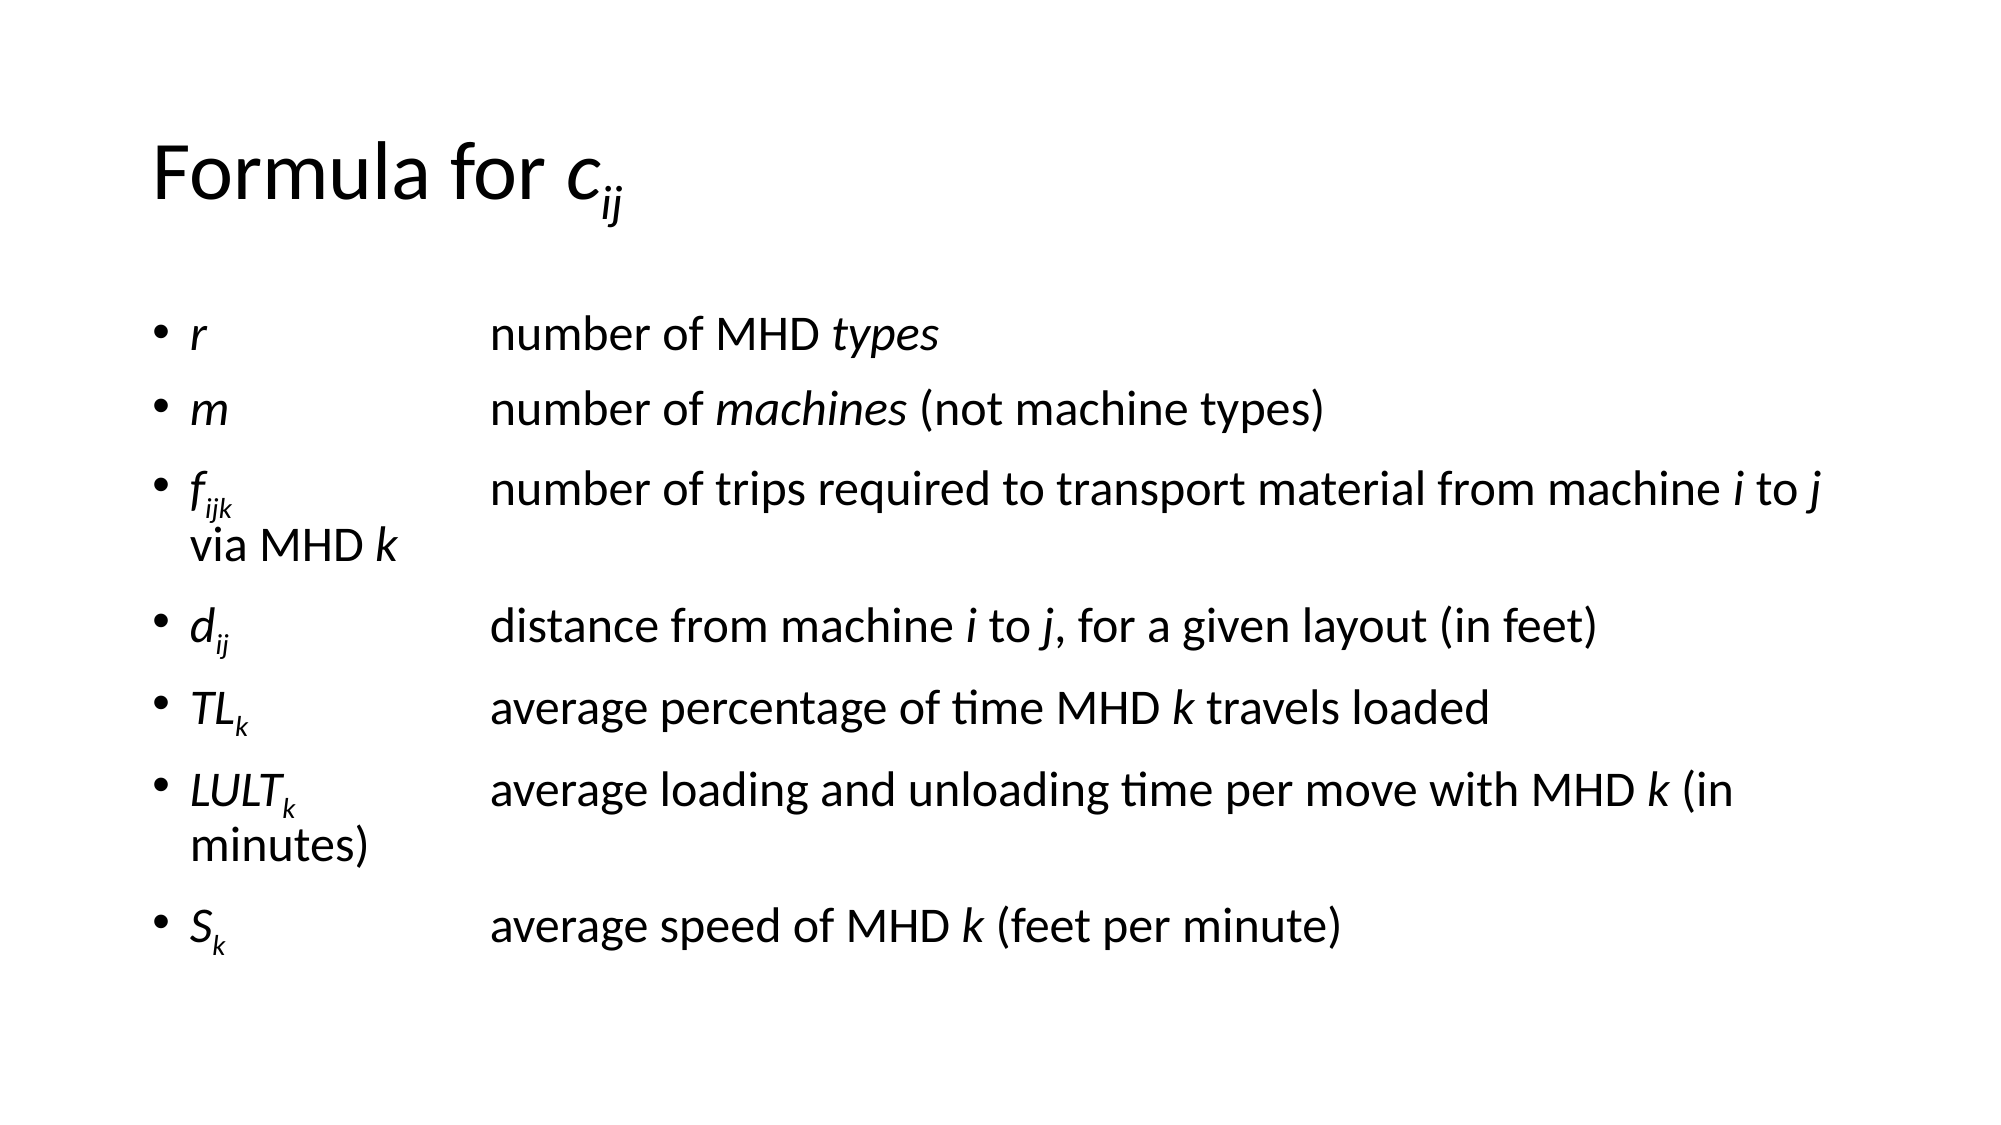

# Formula for cij
r		number of MHD types
m		number of machines (not machine types)
fijk		number of trips required to transport material from machine i to j via MHD k
dij		distance from machine i to j, for a given layout (in feet)
TLk		average percentage of time MHD k travels loaded
LULTk		average loading and unloading time per move with MHD k (in minutes)
Sk		average speed of MHD k (feet per minute)